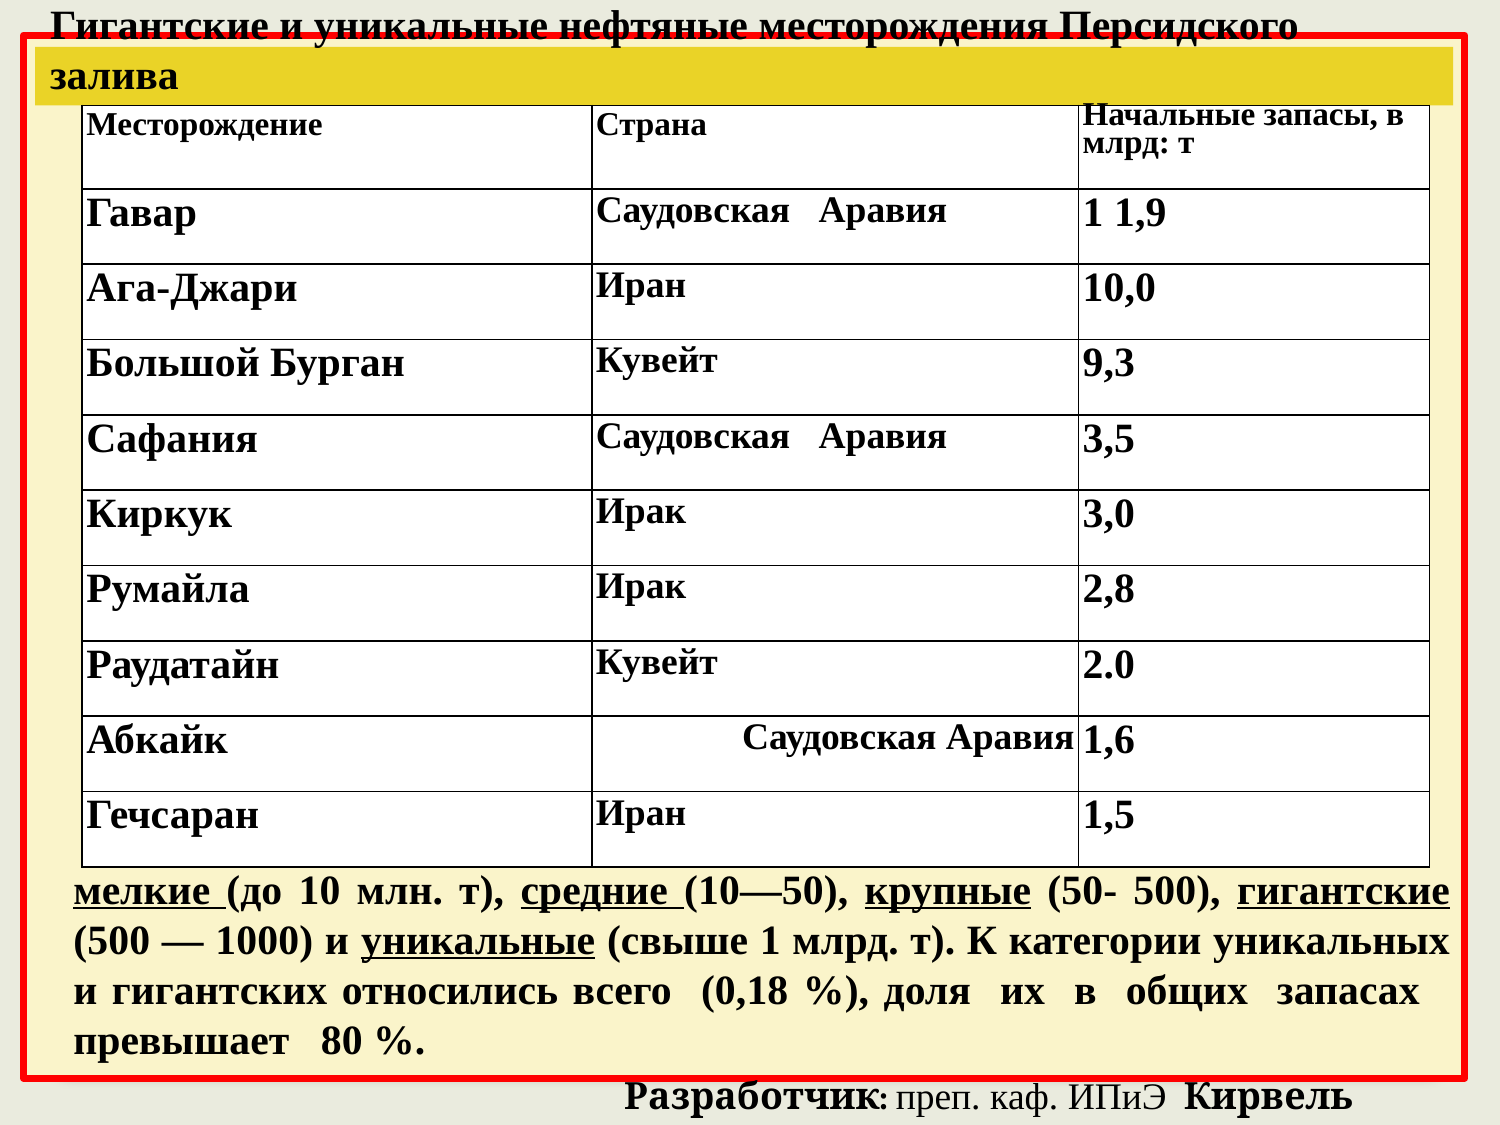

Гигантские и уникальные нефтяные месторождения Персидского залива
| Месторождение | Страна | Начальные запасы, в млрд: т |
| --- | --- | --- |
| Гавар | Саудовская Аравия | 1 1,9 |
| Ага-Джари | Иран | 10,0 |
| Большой Бурган | Кувейт | 9,3 |
| Сафания | Саудовская Аравия | 3,5 |
| Киркук | Ирак | 3,0 |
| Румайла | Ирак | 2,8 |
| Раудатайн | Кувейт | 2.0 |
| Абкайк | Саудовская Аравия | 1,6 |
| Гечсаран | Иран | 1,5 |
мелкие (до 10 млн. т), средние (10—50), крупные (50- 500), гигантские (500 — 1000) и уникальные (свыше 1 млрд. т). К категории уникальных и гигантских относились всего  (0,18 %), доля  их  в  общих  запасах   превышает   80 %.
Разработчик: преп. каф. ИПиЭ  Кирвель П.И.